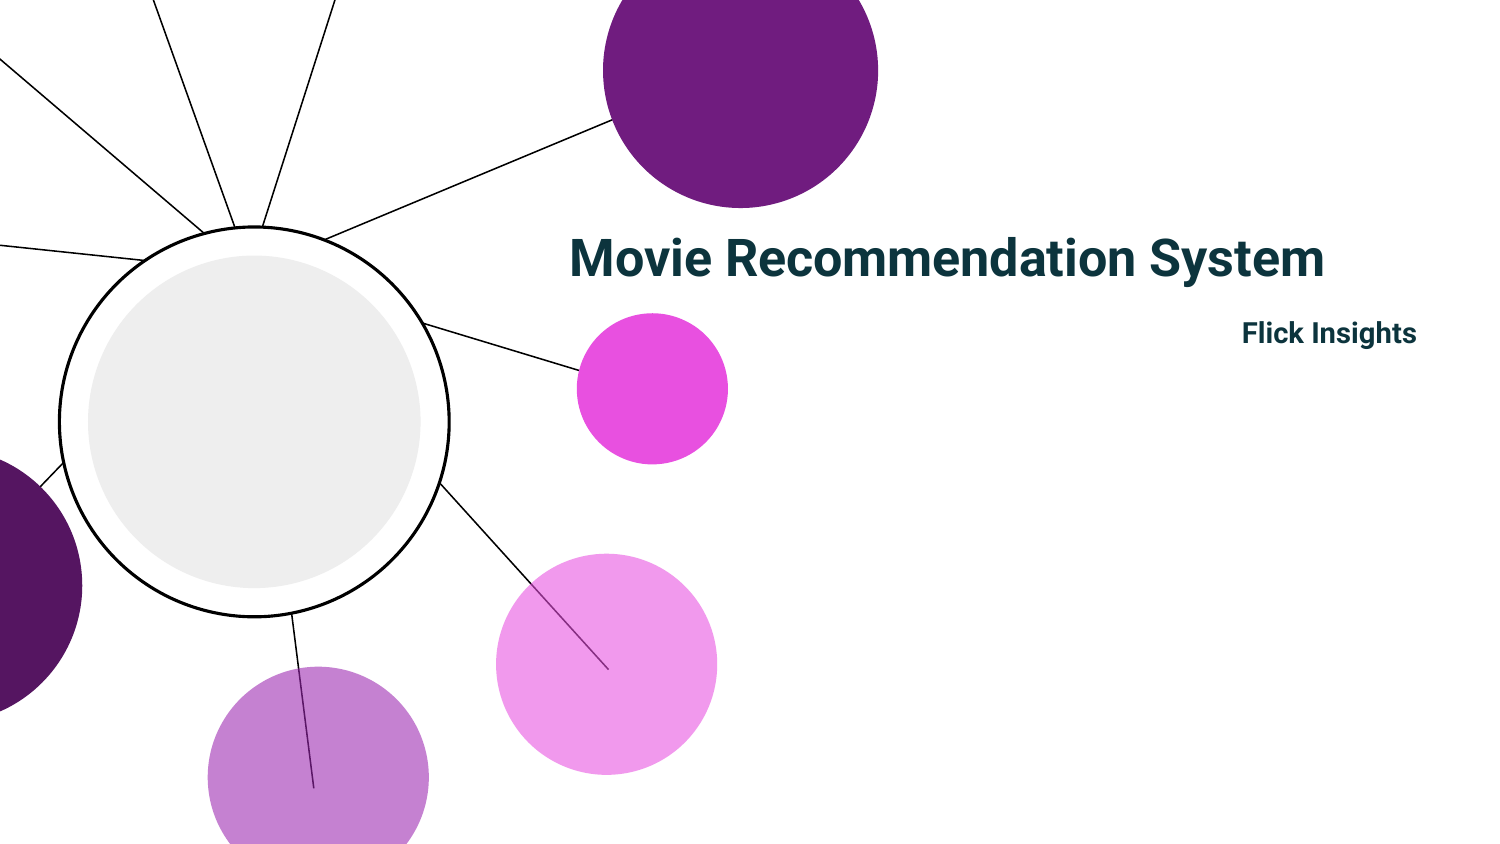

Movie Recommendation System
 					Flick Insights

2021/22 Climate Change Believe Analysis

Predict an individual sentiment on climate change based on historical tweet data